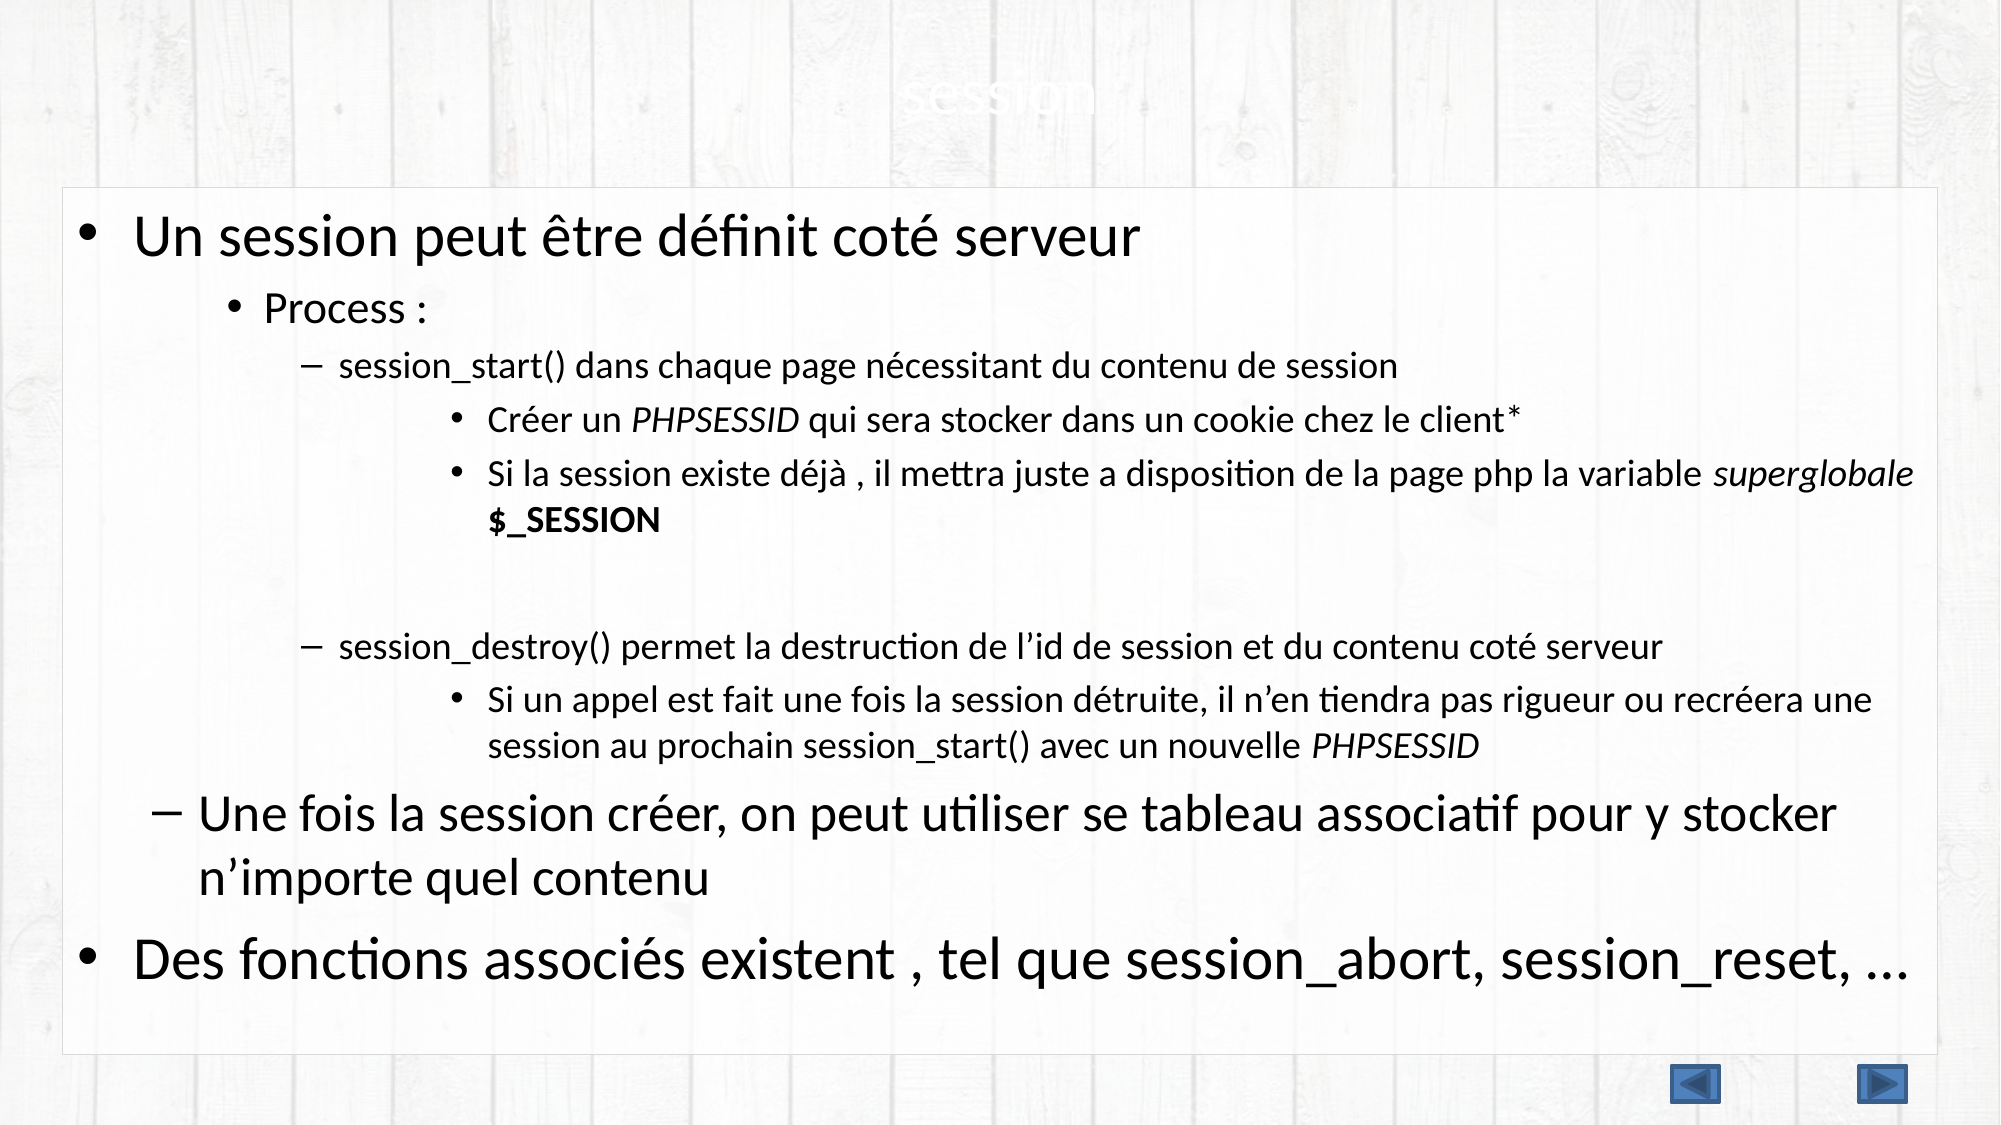

# session
Un session peut être définit coté serveur
Process :
session_start() dans chaque page nécessitant du contenu de session
Créer un PHPSESSID qui sera stocker dans un cookie chez le client*
Si la session existe déjà , il mettra juste a disposition de la page php la variable superglobale $_SESSION

session_destroy() permet la destruction de l’id de session et du contenu coté serveur
Si un appel est fait une fois la session détruite, il n’en tiendra pas rigueur ou recréera une session au prochain session_start() avec un nouvelle PHPSESSID
Une fois la session créer, on peut utiliser se tableau associatif pour y stocker n’importe quel contenu
Des fonctions associés existent , tel que session_abort, session_reset, …